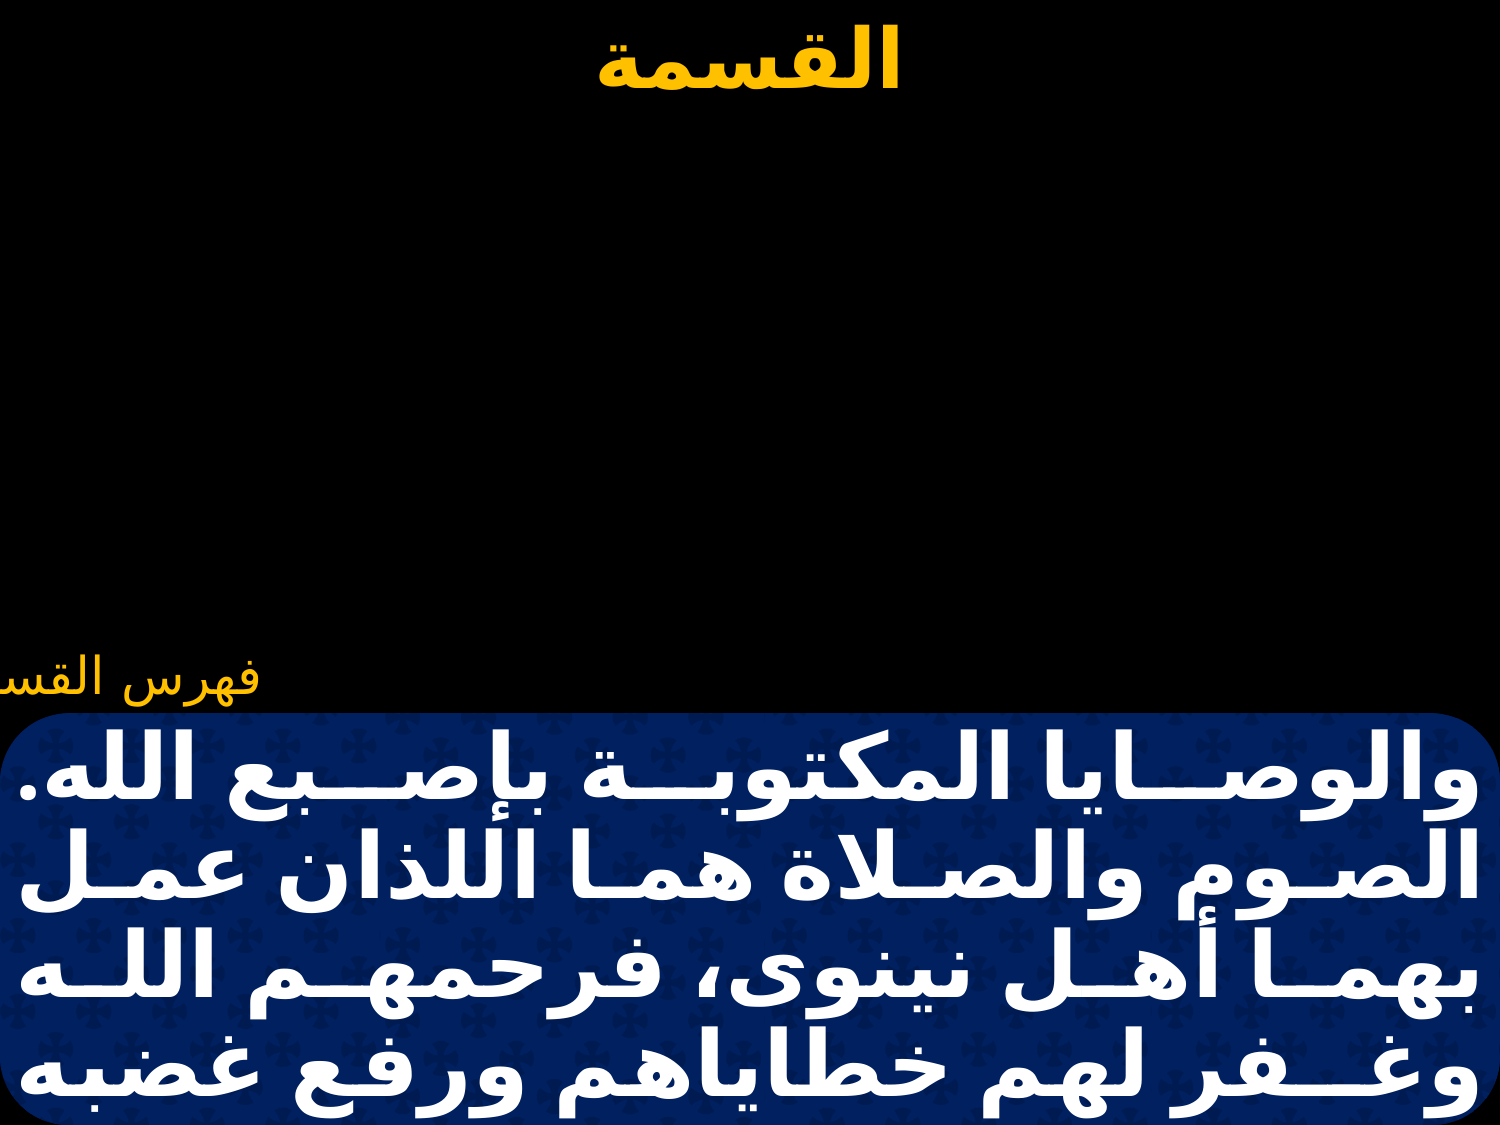

#
والوصايا المكتوبة بإصبع الله. الصوم والصلاة هما اللذان عمل بهما أهل نينوى، فرحمهم الله وغــفر لهم خطاياهم ورفع غضبه عنهم. الصوم والصلاة هما اللذان عمل بهما الأنبياء، وتنبأوا من أجل